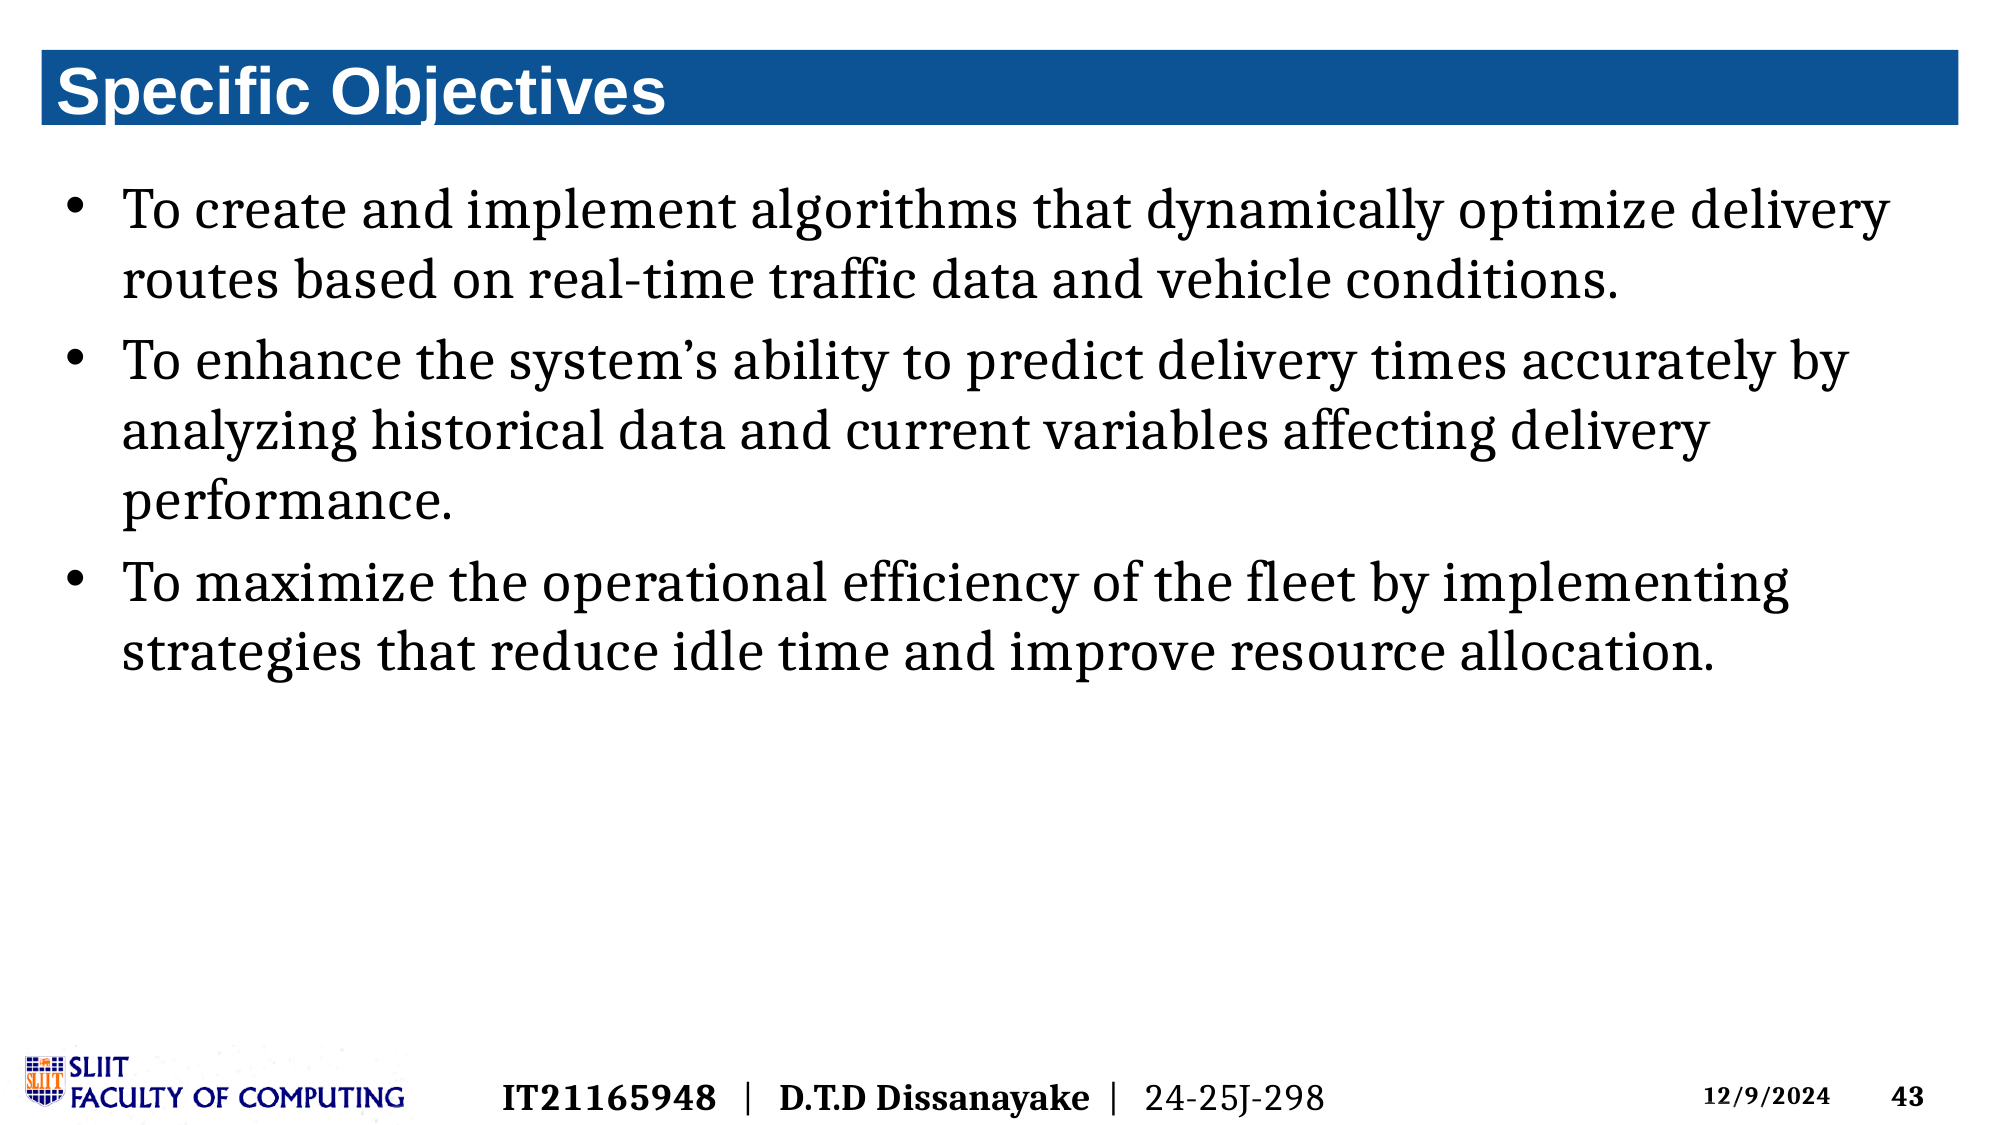

Specific Objectives
To create and implement algorithms that dynamically optimize delivery routes based on real-time traffic data and vehicle conditions.
To enhance the system’s ability to predict delivery times accurately by analyzing historical data and current variables affecting delivery performance.
To maximize the operational efficiency of the fleet by implementing strategies that reduce idle time and improve resource allocation.
IT21165948   |   D.T.D Dissanayake  |   24-25J-298